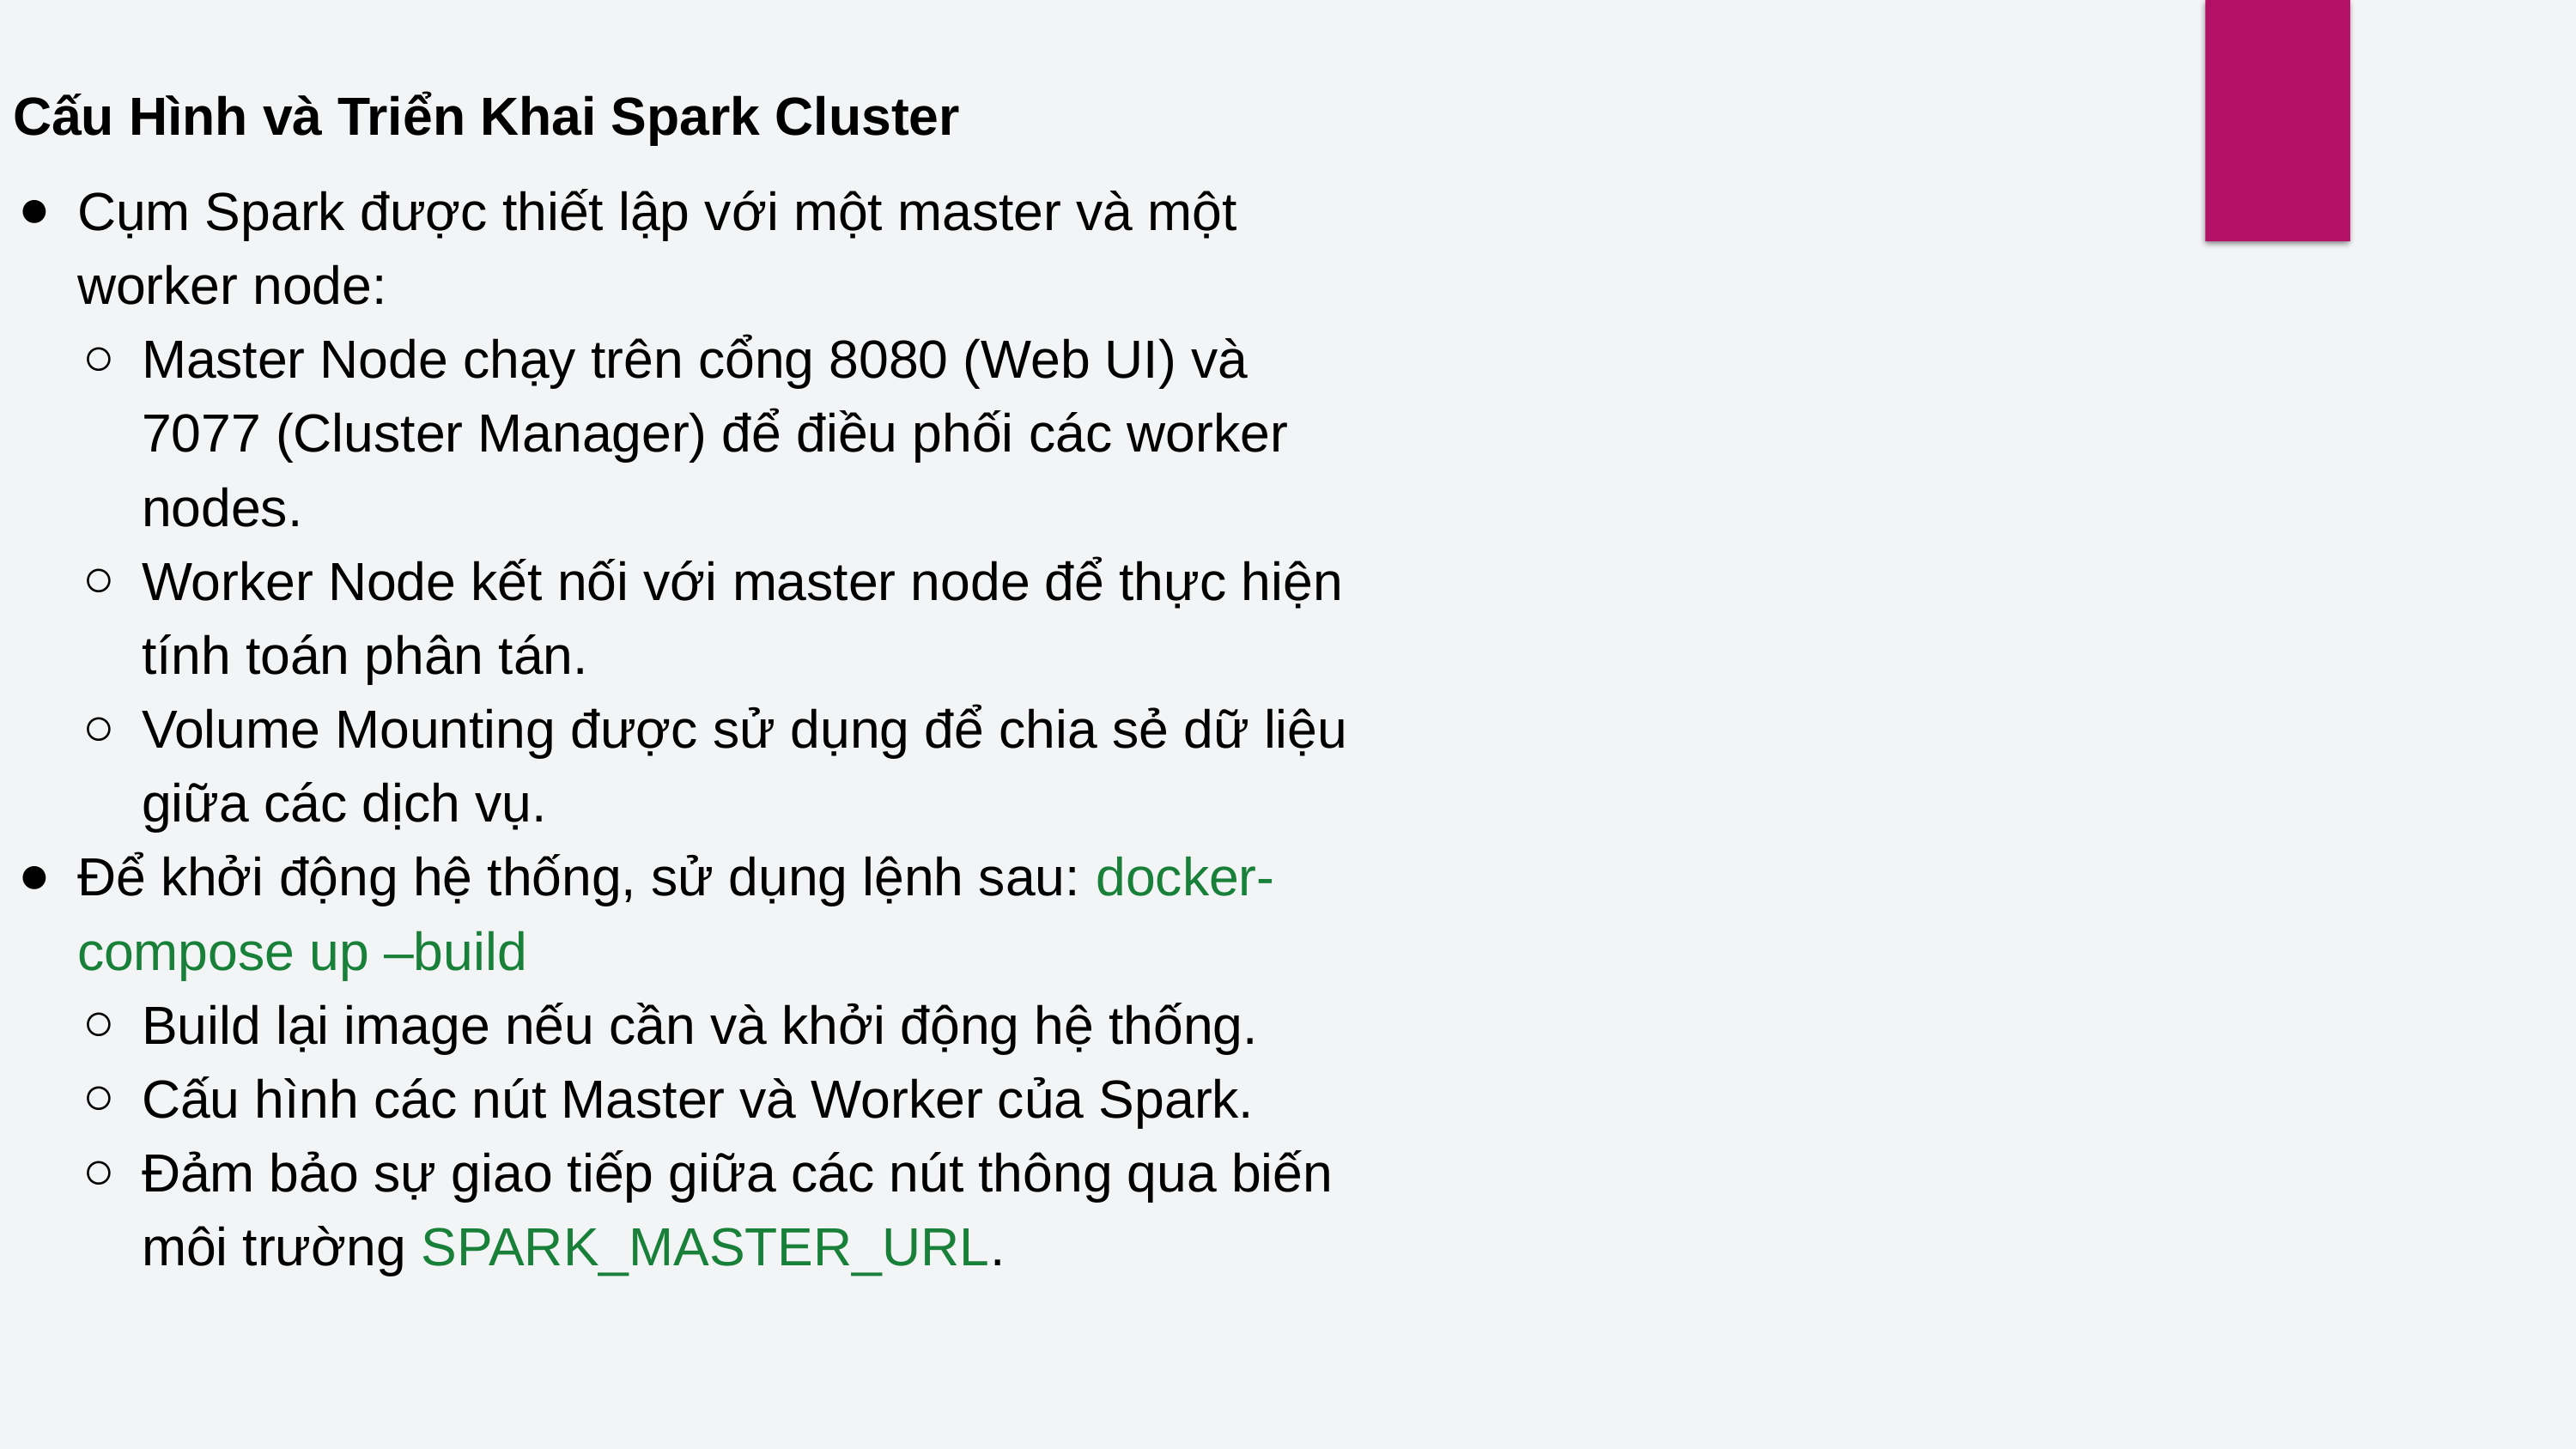

Cấu Hình và Triển Khai Spark Cluster
Cụm Spark được thiết lập với một master và một worker node:
Master Node chạy trên cổng 8080 (Web UI) và 7077 (Cluster Manager) để điều phối các worker nodes.
Worker Node kết nối với master node để thực hiện tính toán phân tán.
Volume Mounting được sử dụng để chia sẻ dữ liệu giữa các dịch vụ.
Để khởi động hệ thống, sử dụng lệnh sau: docker-compose up –build
Build lại image nếu cần và khởi động hệ thống.
Cấu hình các nút Master và Worker của Spark.
Đảm bảo sự giao tiếp giữa các nút thông qua biến môi trường SPARK_MASTER_URL.